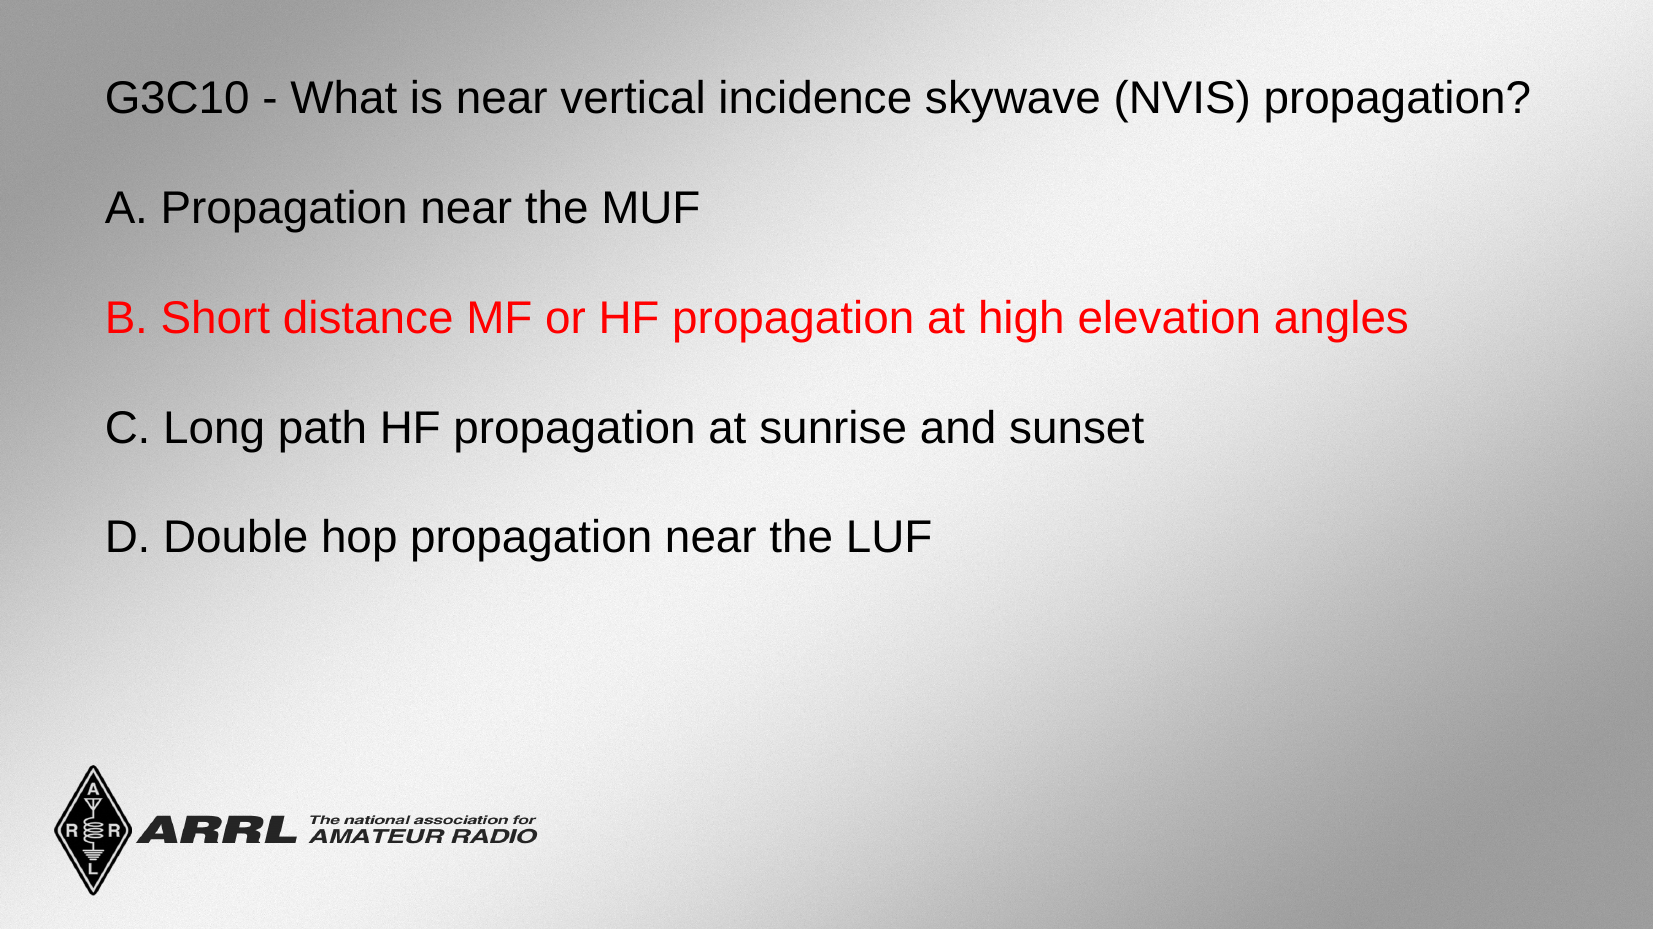

G3C10 - What is near vertical incidence skywave (NVIS) propagation?

A. Propagation near the MUF

B. Short distance MF or HF propagation at high elevation angles

C. Long path HF propagation at sunrise and sunset

D. Double hop propagation near the LUF